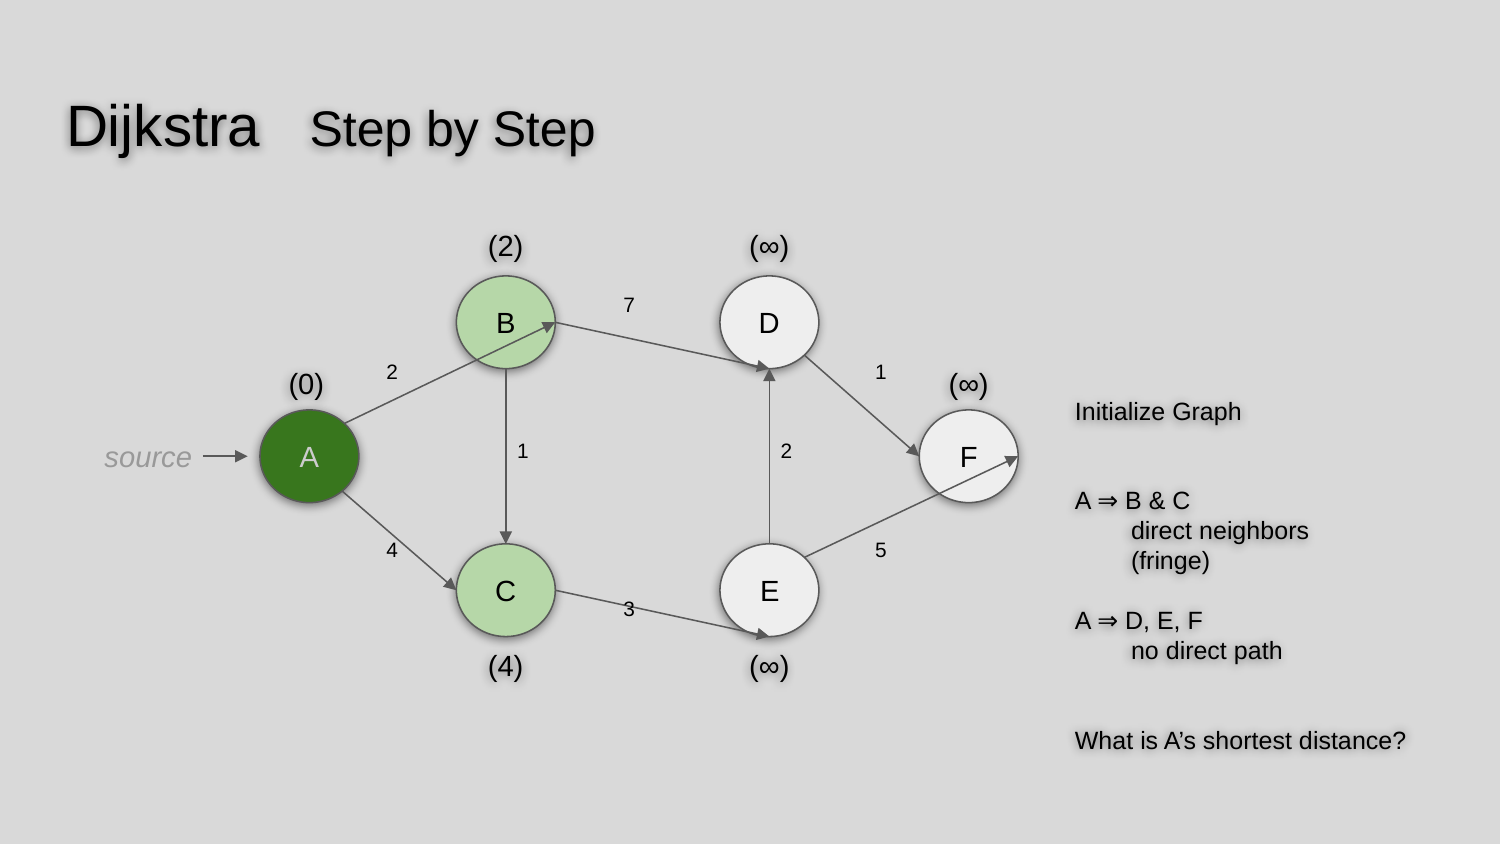

# Dijkstra   Step by Step
(2)
(∞)

B
7
D
(0)
2
1
(∞)
Initialize Graph

A ⇒ B & C
        direct neighbors
        (fringe)

A ⇒ D, E, F
        no direct path

What is A’s shortest distance?

A
F
source
1
2
4
5

C
 E
3
(4)
(∞)